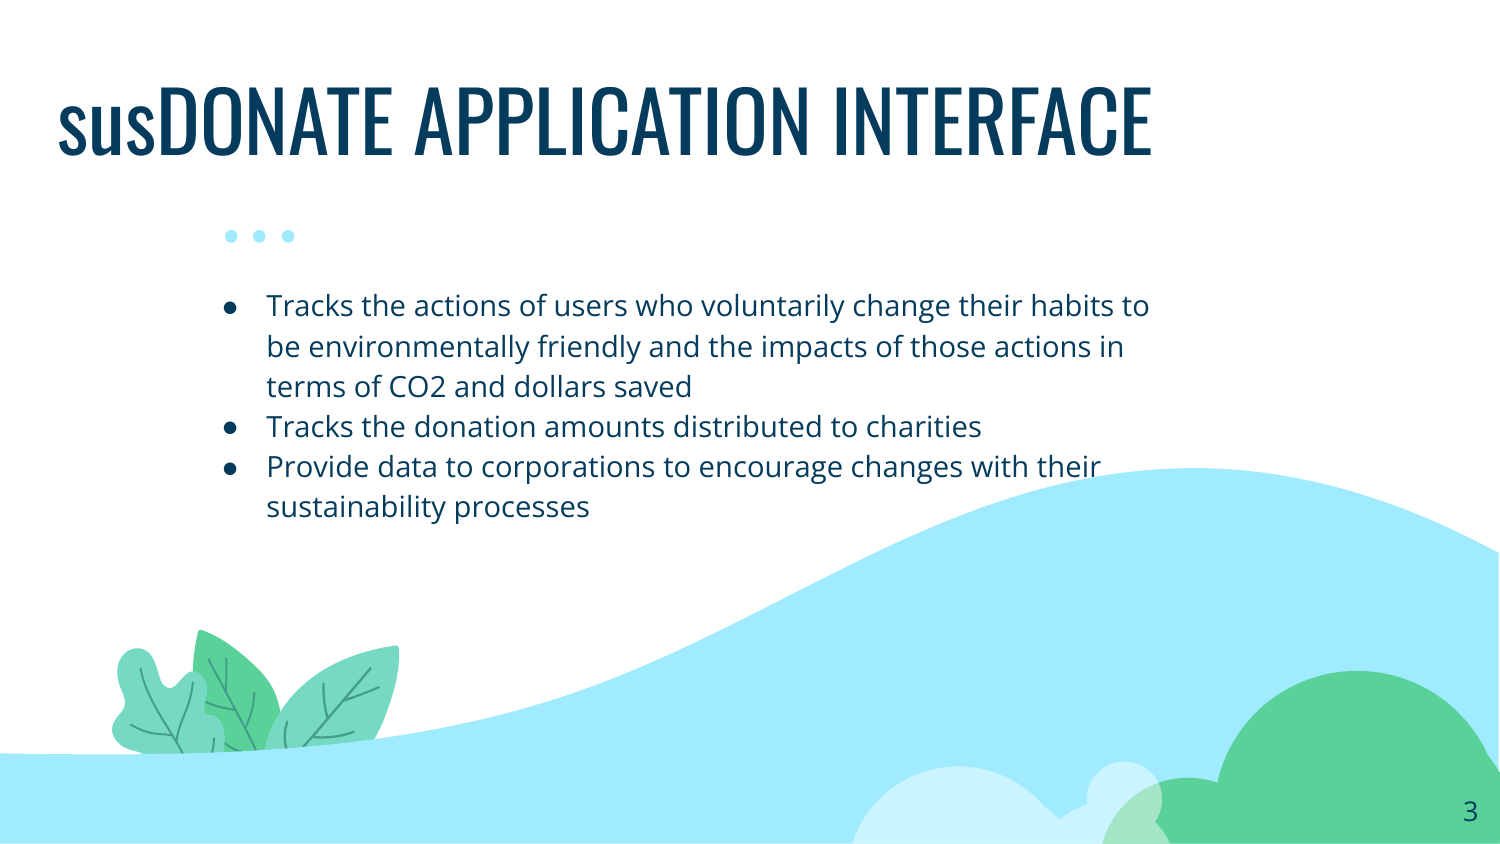

# susDONATE APPLICATION INTERFACE

Tracks the actions of users who voluntarily change their habits to be environmentally friendly and the impacts of those actions in terms of CO2 and dollars saved
Tracks the donation amounts distributed to charities
Provide data to corporations to encourage changes with their sustainability processes
3